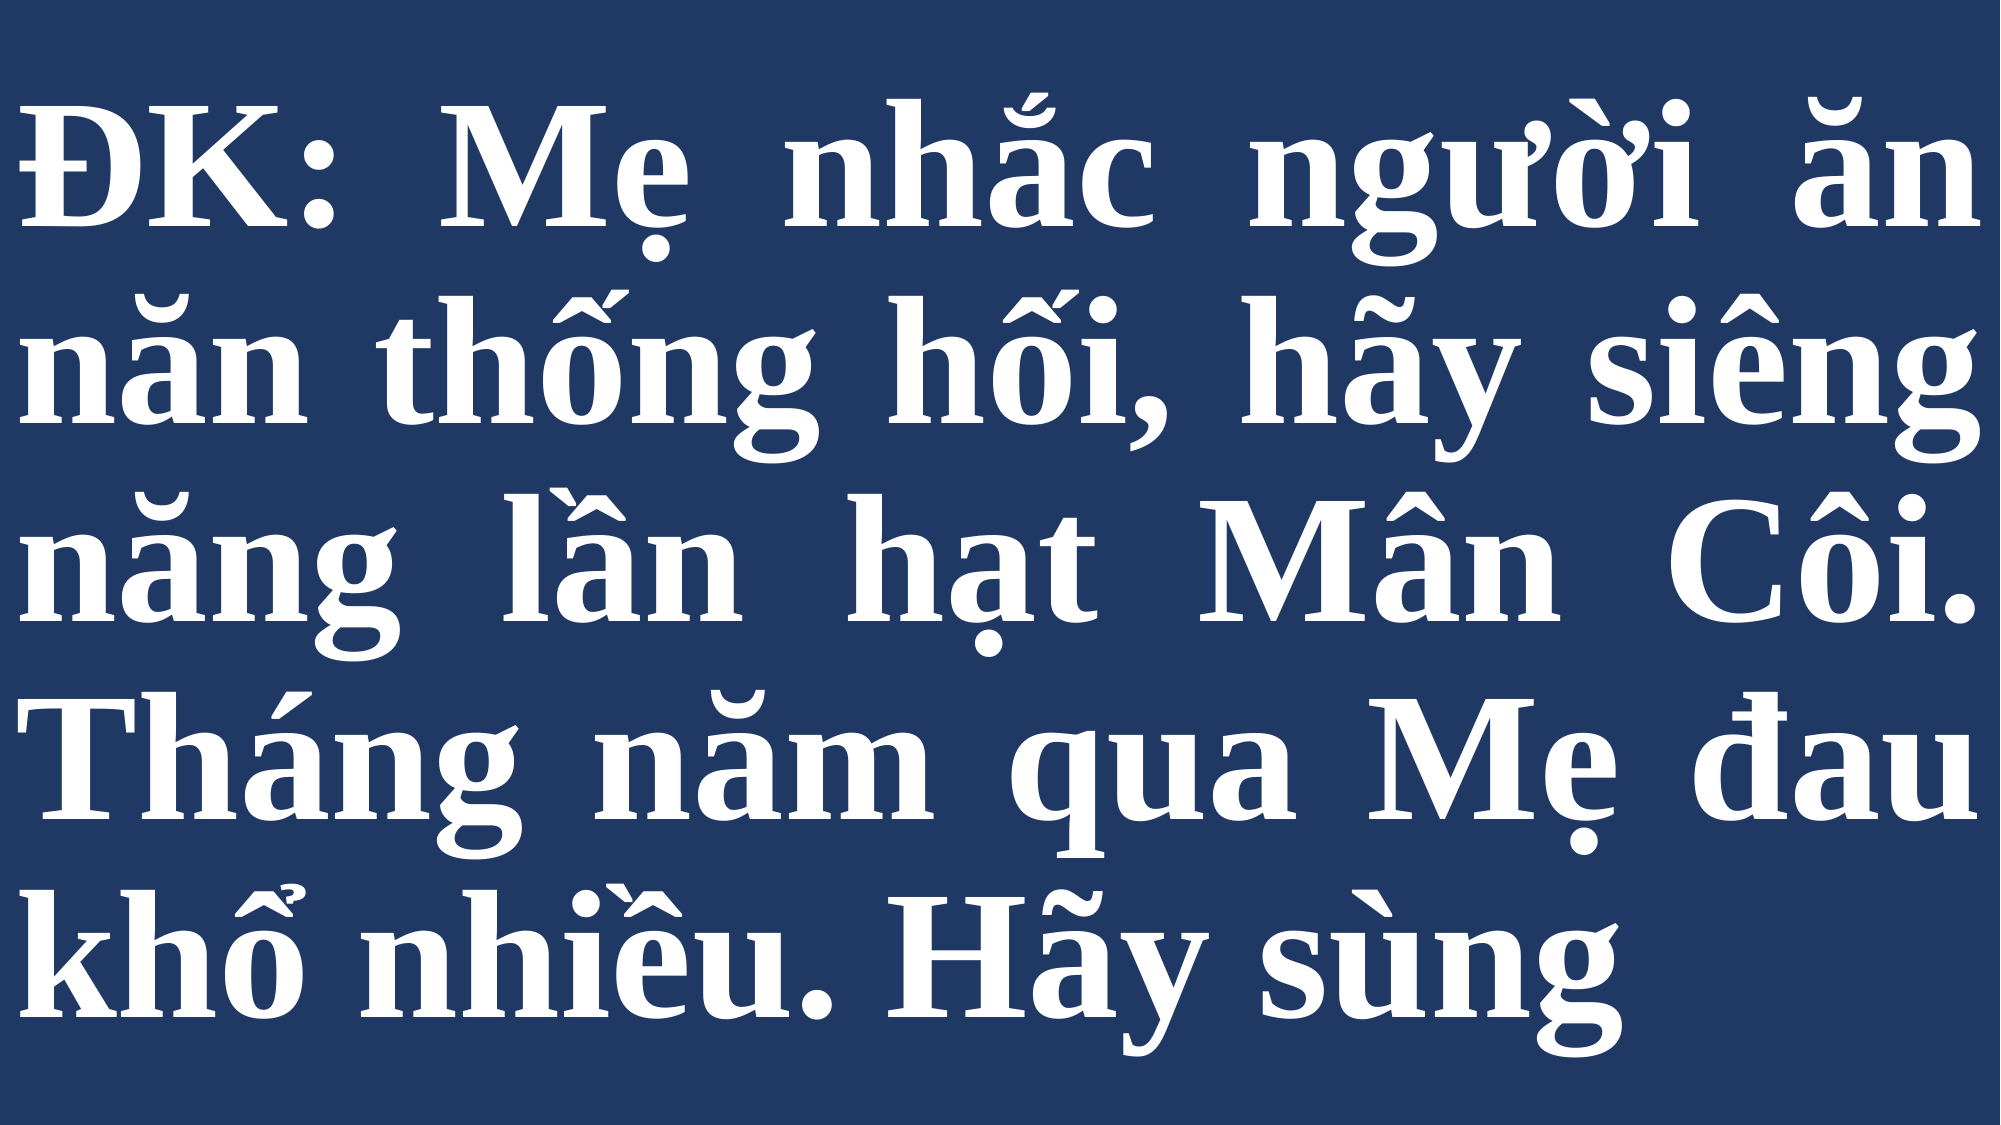

# ĐK: Mẹ nhắc người ăn năn thống hối, hãy siêng năng lần hạt Mân Côi. Tháng năm qua Mẹ đau khổ nhiều. Hãy sùng